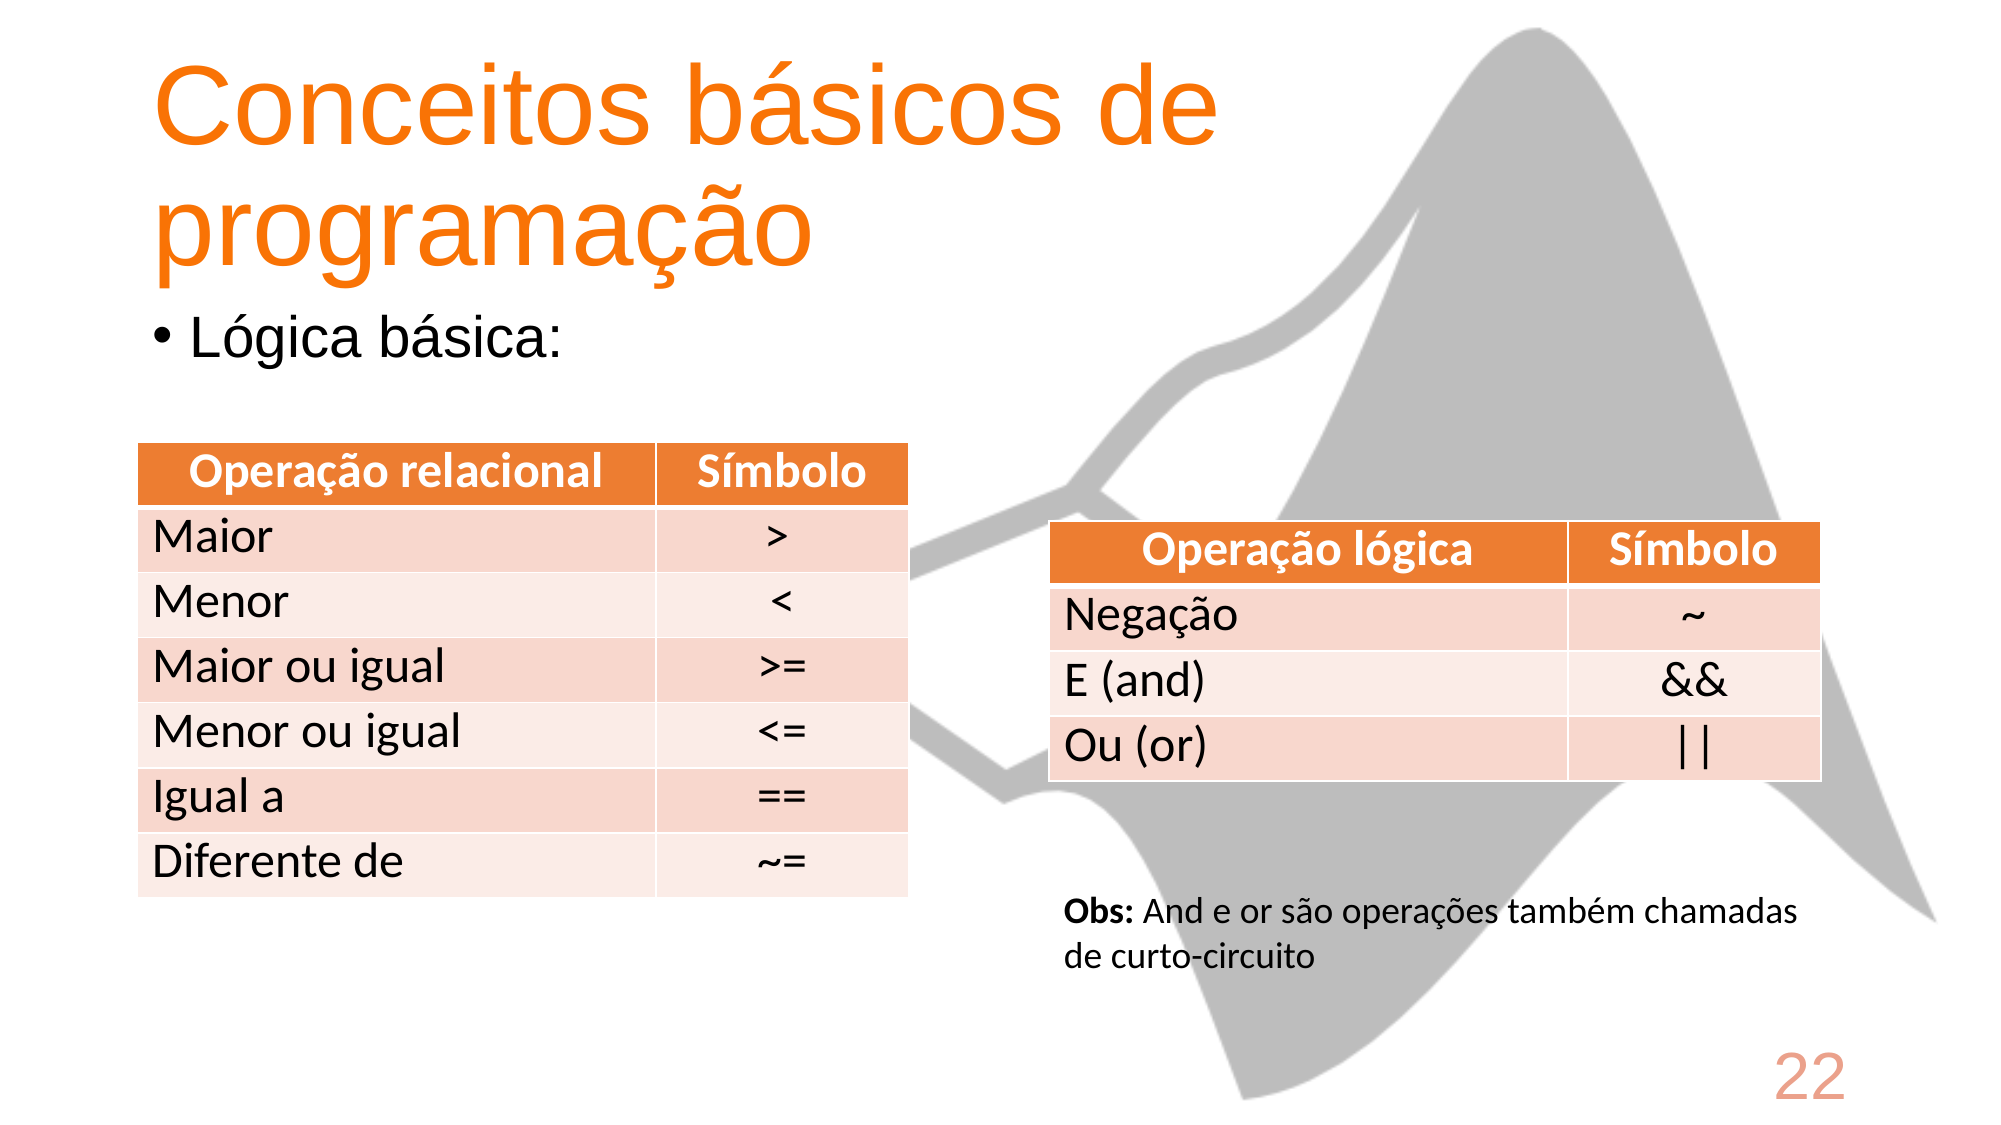

# Conceitos básicos de programação
Lógica básica:

| Operação relacional | Símbolo |
| --- | --- |
| Maior | > |
| Menor | < |
| Maior ou igual | >= |
| Menor ou igual | <= |
| Igual a | == |
| Diferente de | ~= |
| Operação lógica | Símbolo |
| --- | --- |
| Negação | ~ |
| E (and) | && |
| Ou (or) | || |
Obs: And e or são operações também chamadas de curto-circuito
22